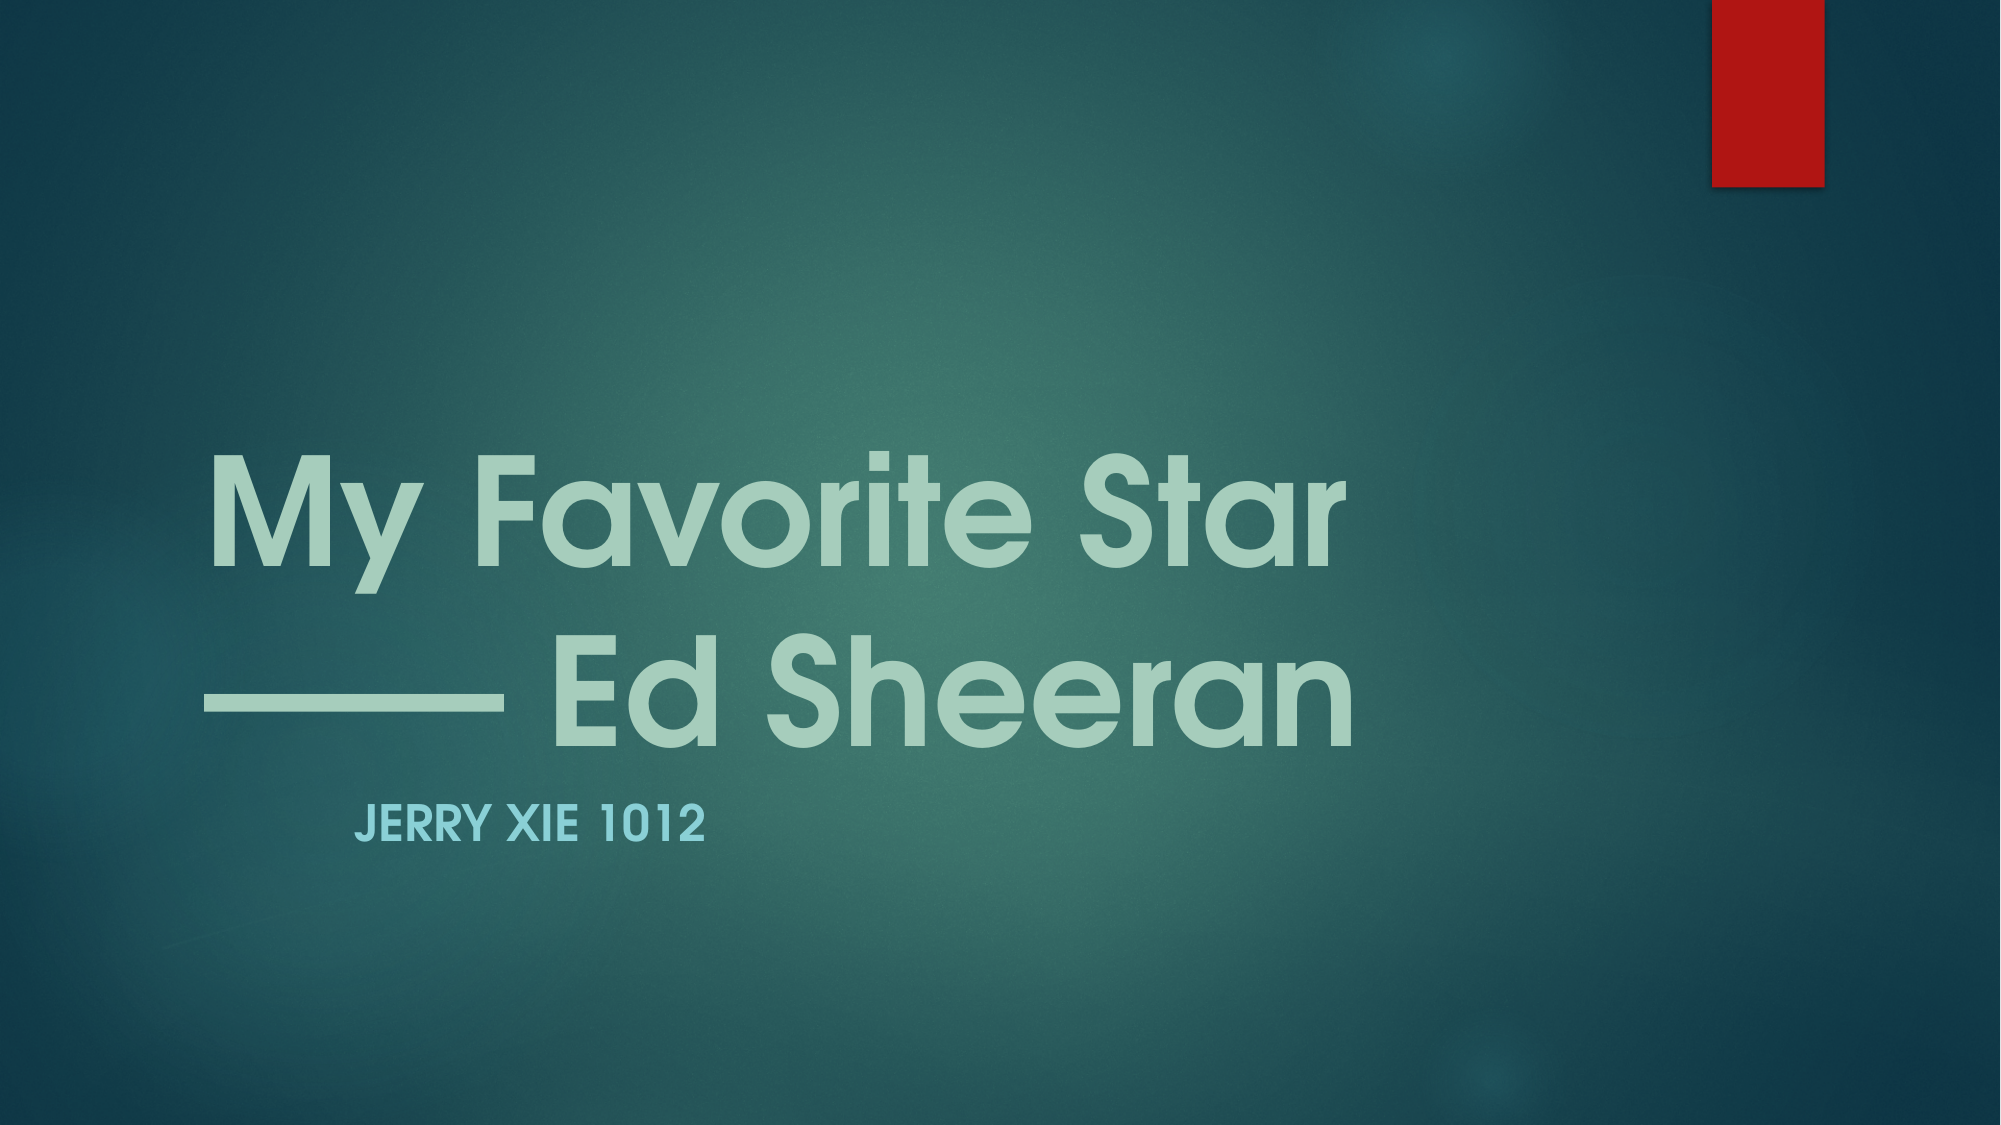

# My Favorite Star —— Ed Sheeran
	jerry xie 1012